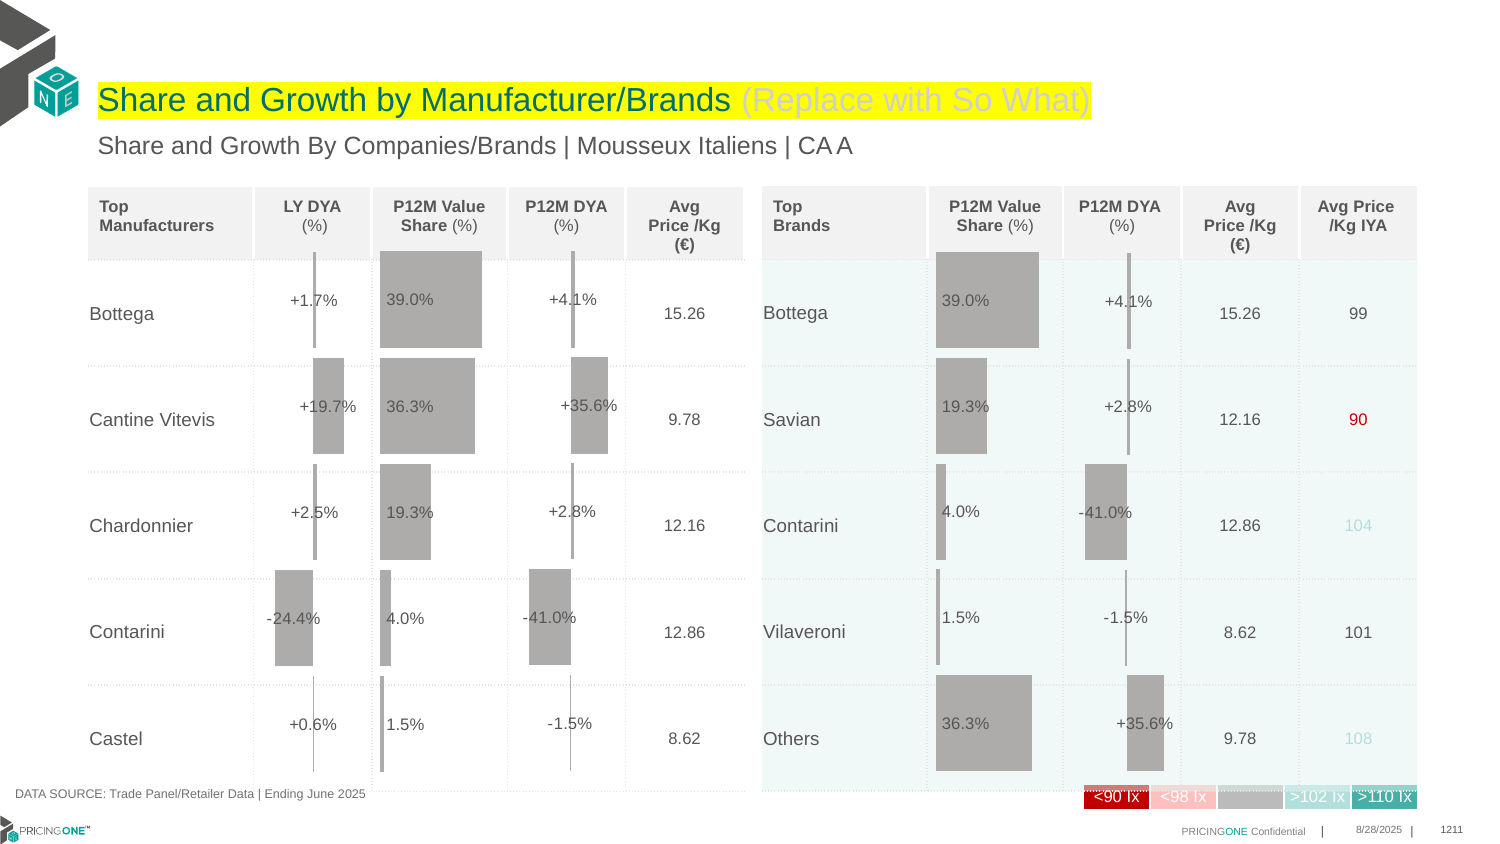

# Share and Growth by Manufacturer/Brands (Replace with So What)

Share and Growth By Companies/Brands | Mousseux Italiens | CA A
| Top Brands | P12M Value Share (%) | P12M DYA (%) | Avg Price /Kg (€) | Avg Price /Kg IYA |
| --- | --- | --- | --- | --- |
| Bottega |  |  | 15.26 | 99 |
| Savian |  |  | 12.16 | 90 |
| Contarini |  |  | 12.86 | 104 |
| Vilaveroni |  |  | 8.62 | 101 |
| Others |  |  | 9.78 | 108 |
| Top Manufacturers | LY DYA (%) | P12M Value Share (%) | P12M DYA (%) | Avg Price /Kg (€) |
| --- | --- | --- | --- | --- |
| Bottega |  |  |  | 15.26 |
| Cantine Vitevis |  |  |  | 9.78 |
| Chardonnier |  |  |  | 12.16 |
| Contarini |  |  |  | 12.86 |
| Castel |  |  |  | 8.62 |

### Chart

| Category | Share DYA P12M |
|---|---|
| None | 0.04055432460830488 |

### Chart

| Category | Value Share P12M |
|---|---|
| None | 0.38956439993706293 |

### Chart

| Category | Share DYA LY |
|---|---|
| None | 0.016829945482239927 |

### Chart

| Category | Value Share |
|---|---|
| None | 0.38956439993706293 |

### Chart

| Category | Share DYA |
|---|---|
| None | 0.04055432460830488 |
DATA SOURCE: Trade Panel/Retailer Data | Ending June 2025
| <90 Ix | <98 Ix |  | >102 Ix | >110 Ix |
| --- | --- | --- | --- | --- |

8/28/2025
1211